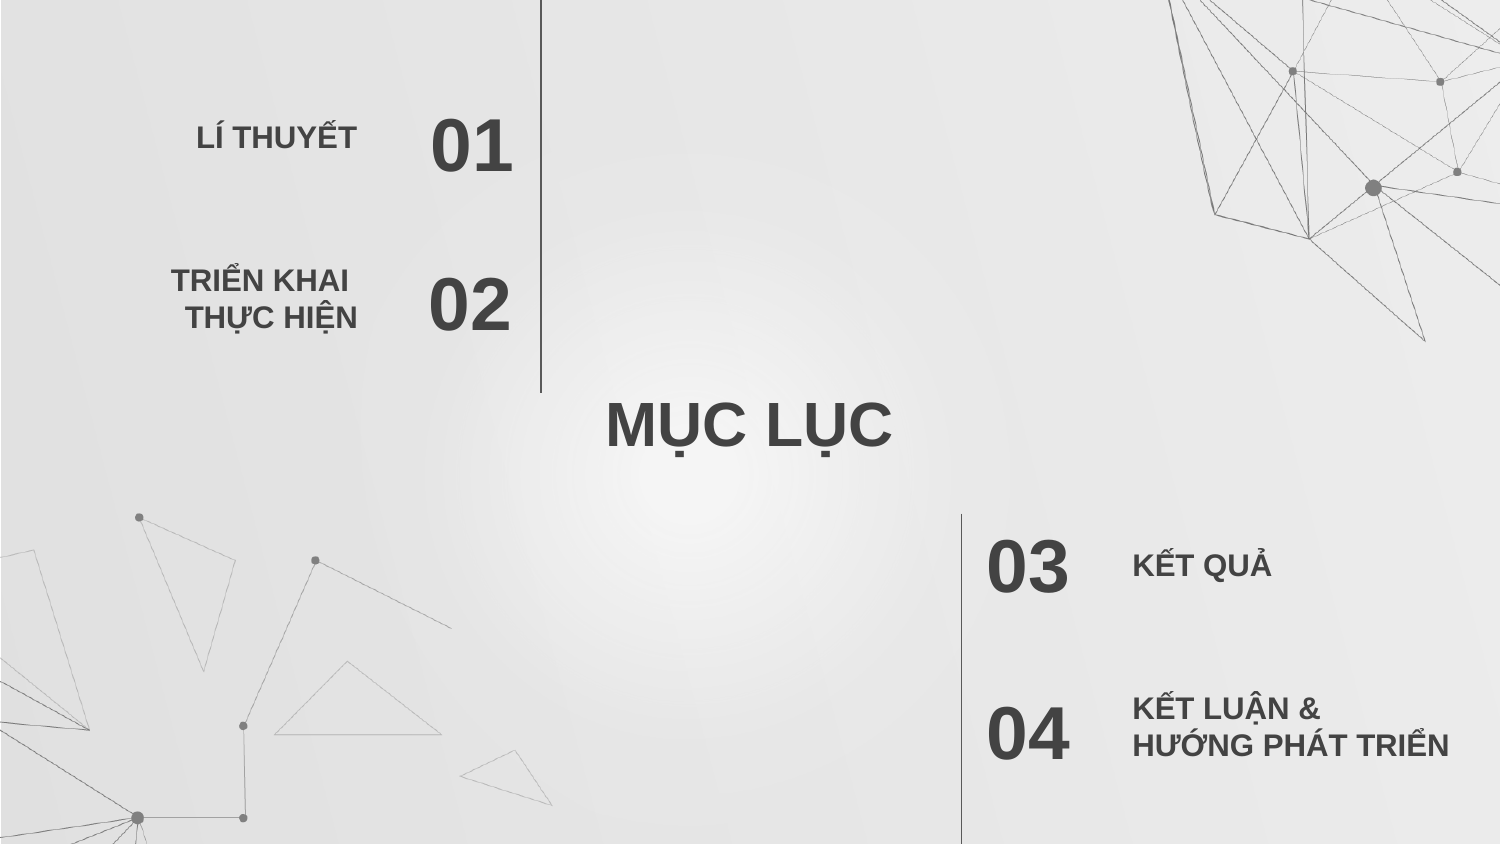

LÍ THUYẾT
01
02
TRIỂN KHAI
THỰC HIỆN
# MỤC LỤC
KẾT QUẢ
03
04
KẾT LUẬN &
HƯỚNG PHÁT TRIỂN